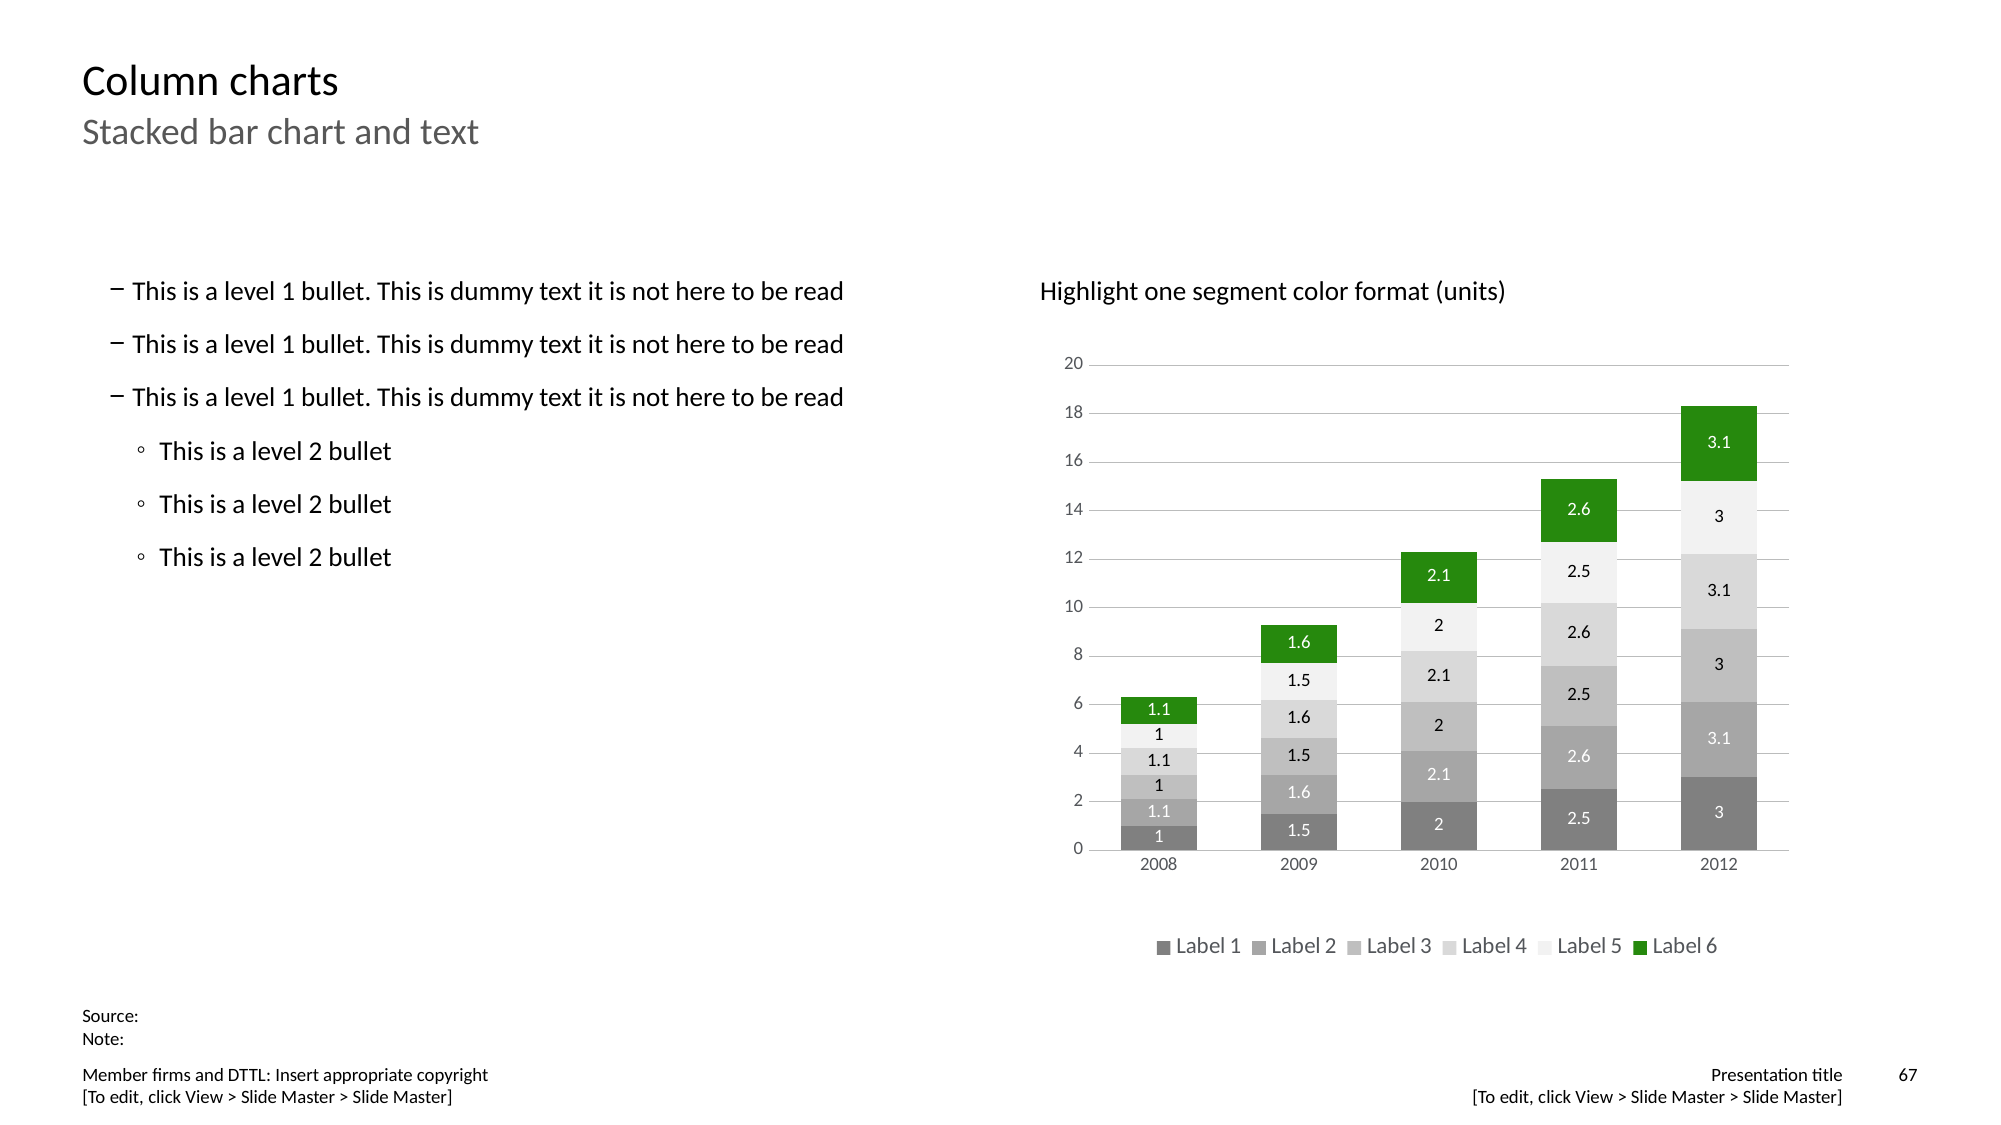

# Column charts
Stacked bar chart and text
Highlight one segment color format (units)
This is a level 1 bullet. This is dummy text it is not here to be read
This is a level 1 bullet. This is dummy text it is not here to be read
This is a level 1 bullet. This is dummy text it is not here to be read
This is a level 2 bullet
This is a level 2 bullet
This is a level 2 bullet

### Chart

| Category | Label 1 | Label 2 | Label 3 | Label 4 | Label 5 | Label 6 |
|---|---|---|---|---|---|---|
| 2008 | 1.0 | 1.1 | 1.0 | 1.1 | 1.0 | 1.1 |
| 2009 | 1.5 | 1.6 | 1.5 | 1.6 | 1.5 | 1.6 |
| 2010 | 2.0 | 2.1 | 2.0 | 2.1 | 2.0 | 2.1 |
| 2011 | 2.5 | 2.6 | 2.5 | 2.6 | 2.5 | 2.6 |
| 2012 | 3.0 | 3.1 | 3.0 | 3.1 | 3.0 | 3.1 |
Source:
Note: